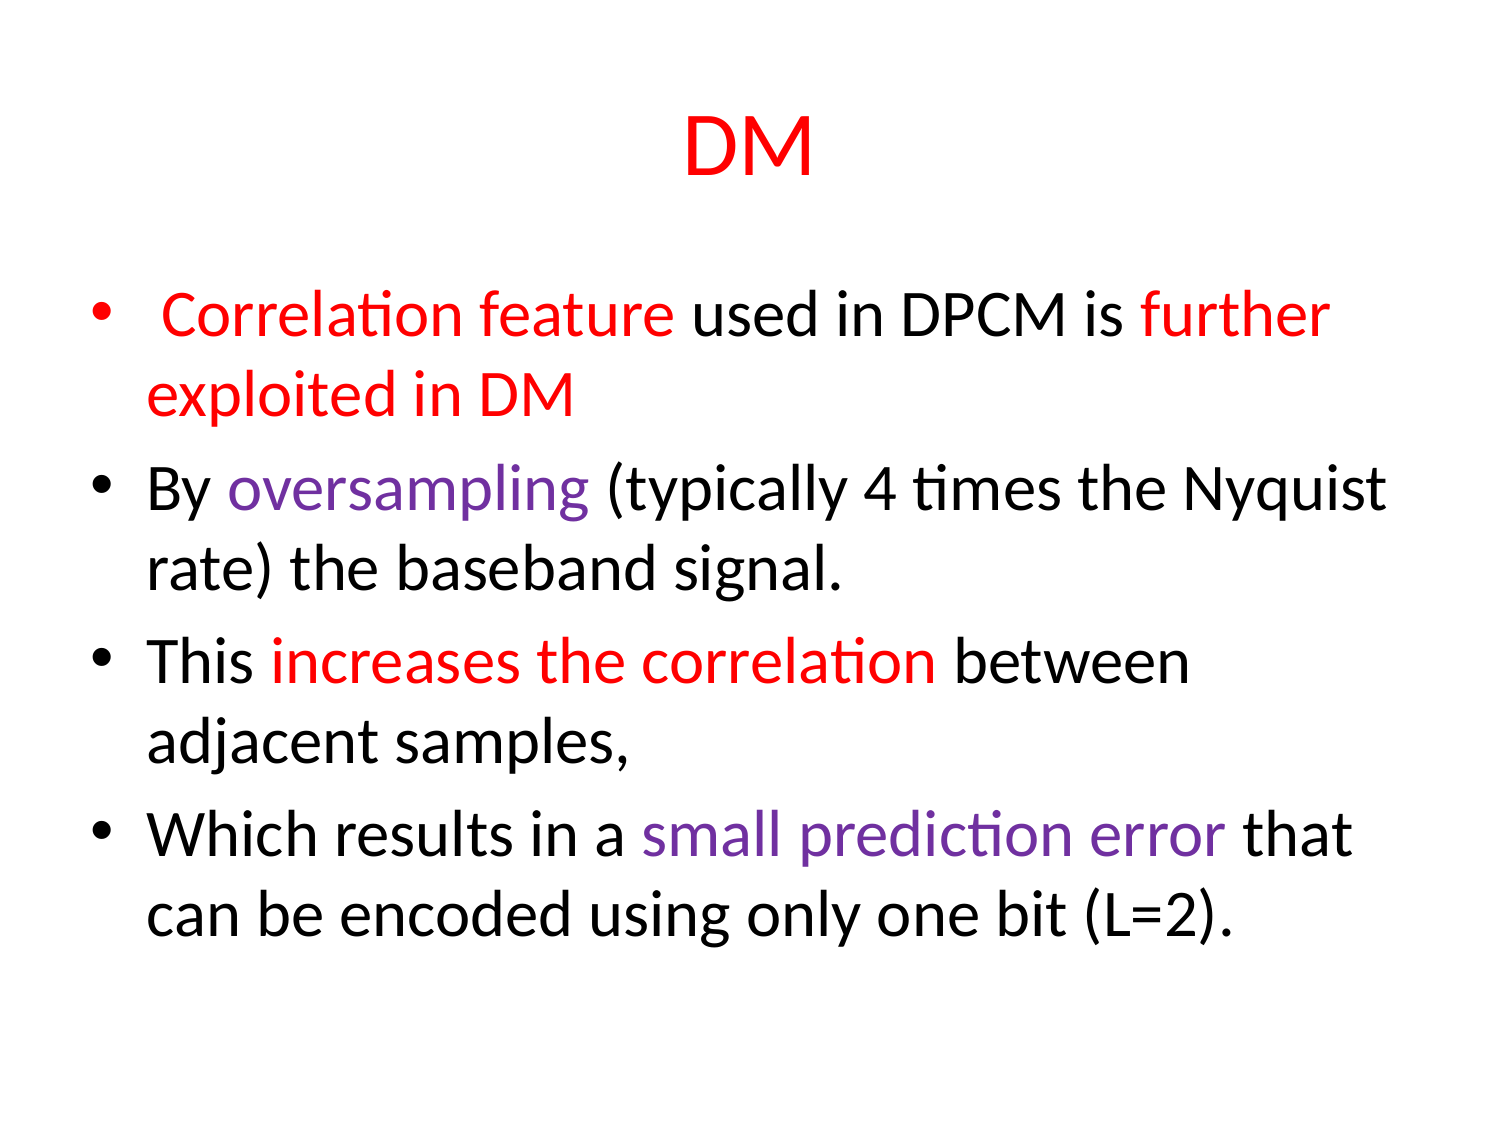

# DM
 Correlation feature used in DPCM is further exploited in DM
By oversampling (typically 4 times the Nyquist rate) the baseband signal.
This increases the correlation between adjacent samples,
Which results in a small prediction error that can be encoded using only one bit (L=2).